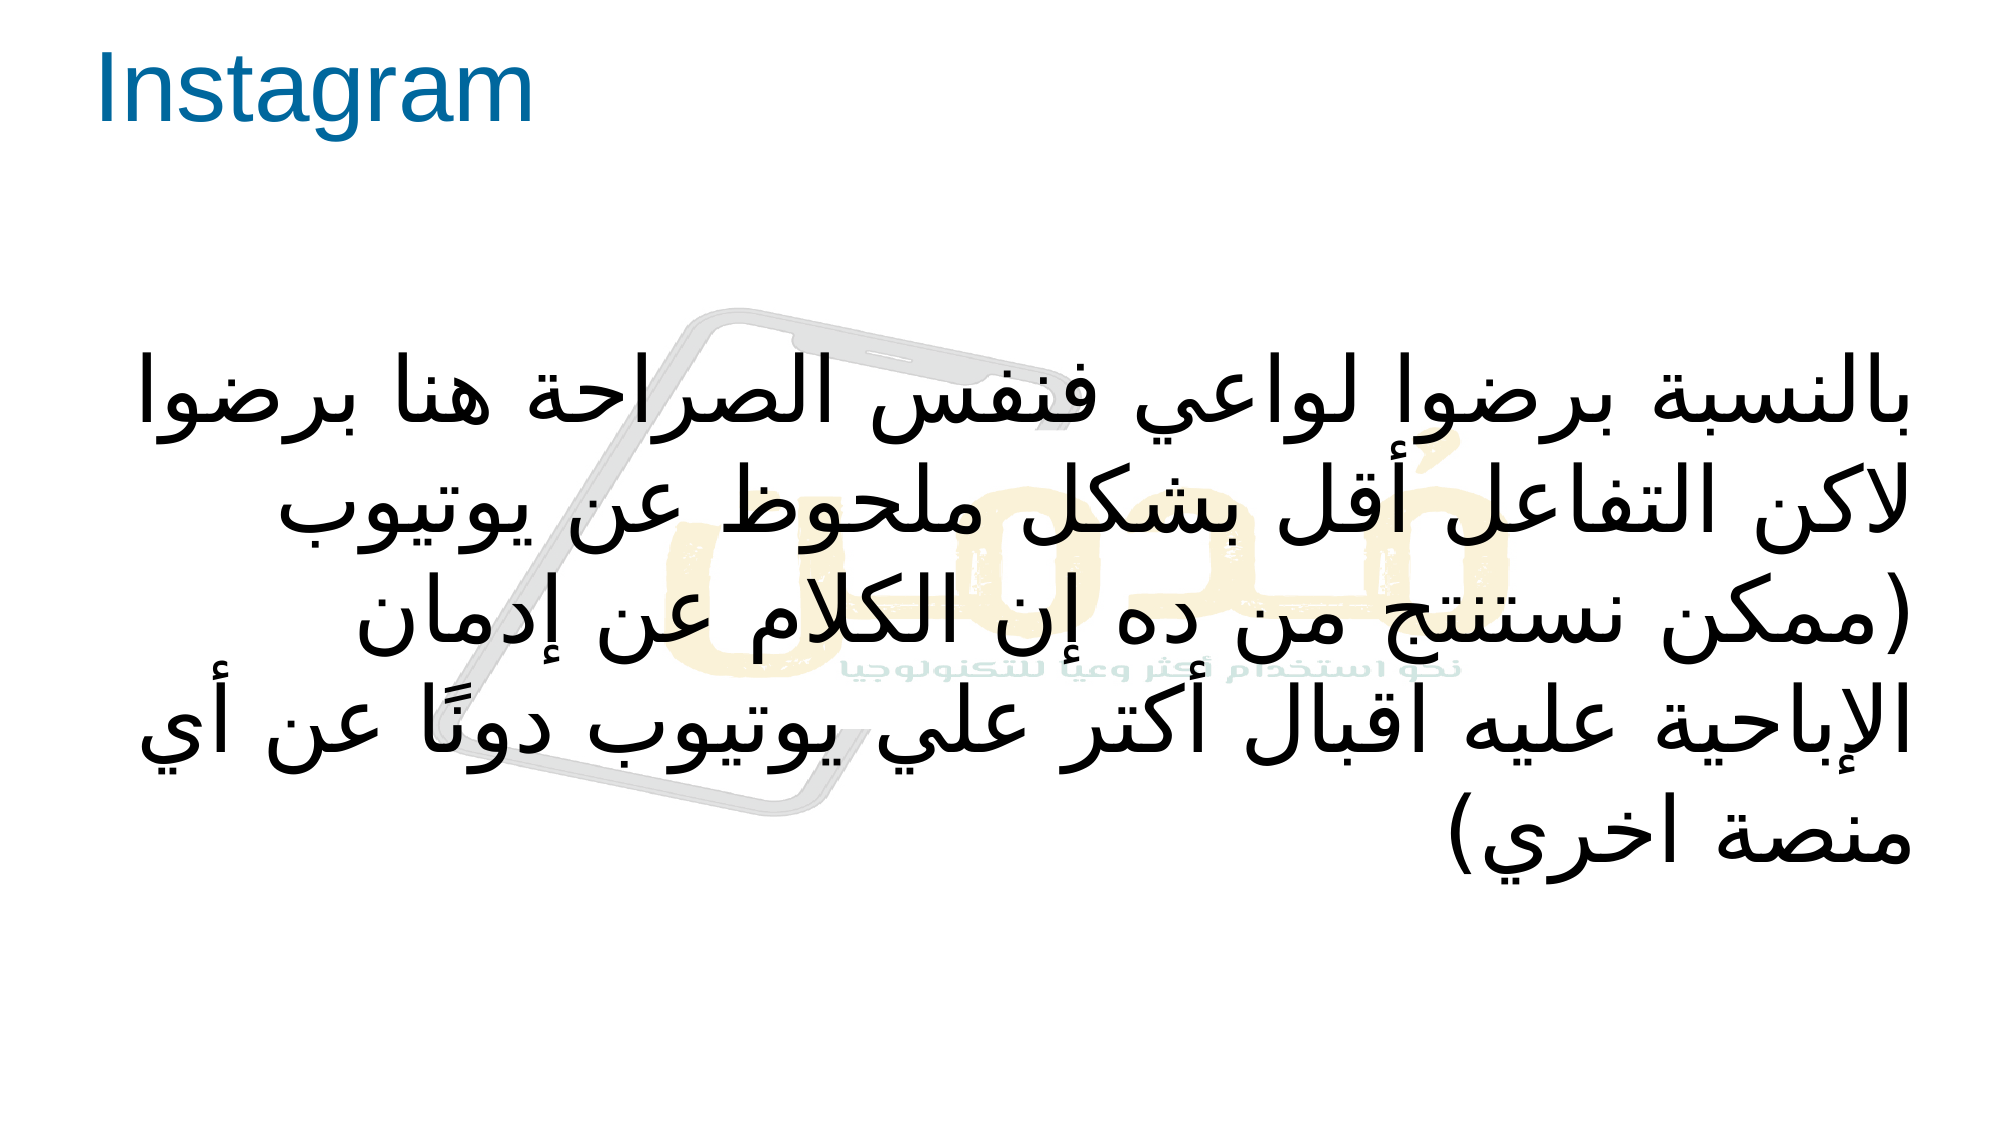

Instagram
بالنسبة برضوا لواعي فنفس الصراحة هنا برضوا لاكن التفاعل أقل بشكل ملحوظ عن يوتيوب (ممكن نستنتج من ده إن الكلام عن إدمان الإباحية عليه اقبال أكتر علي يوتيوب دونًا عن أي منصة اخري)